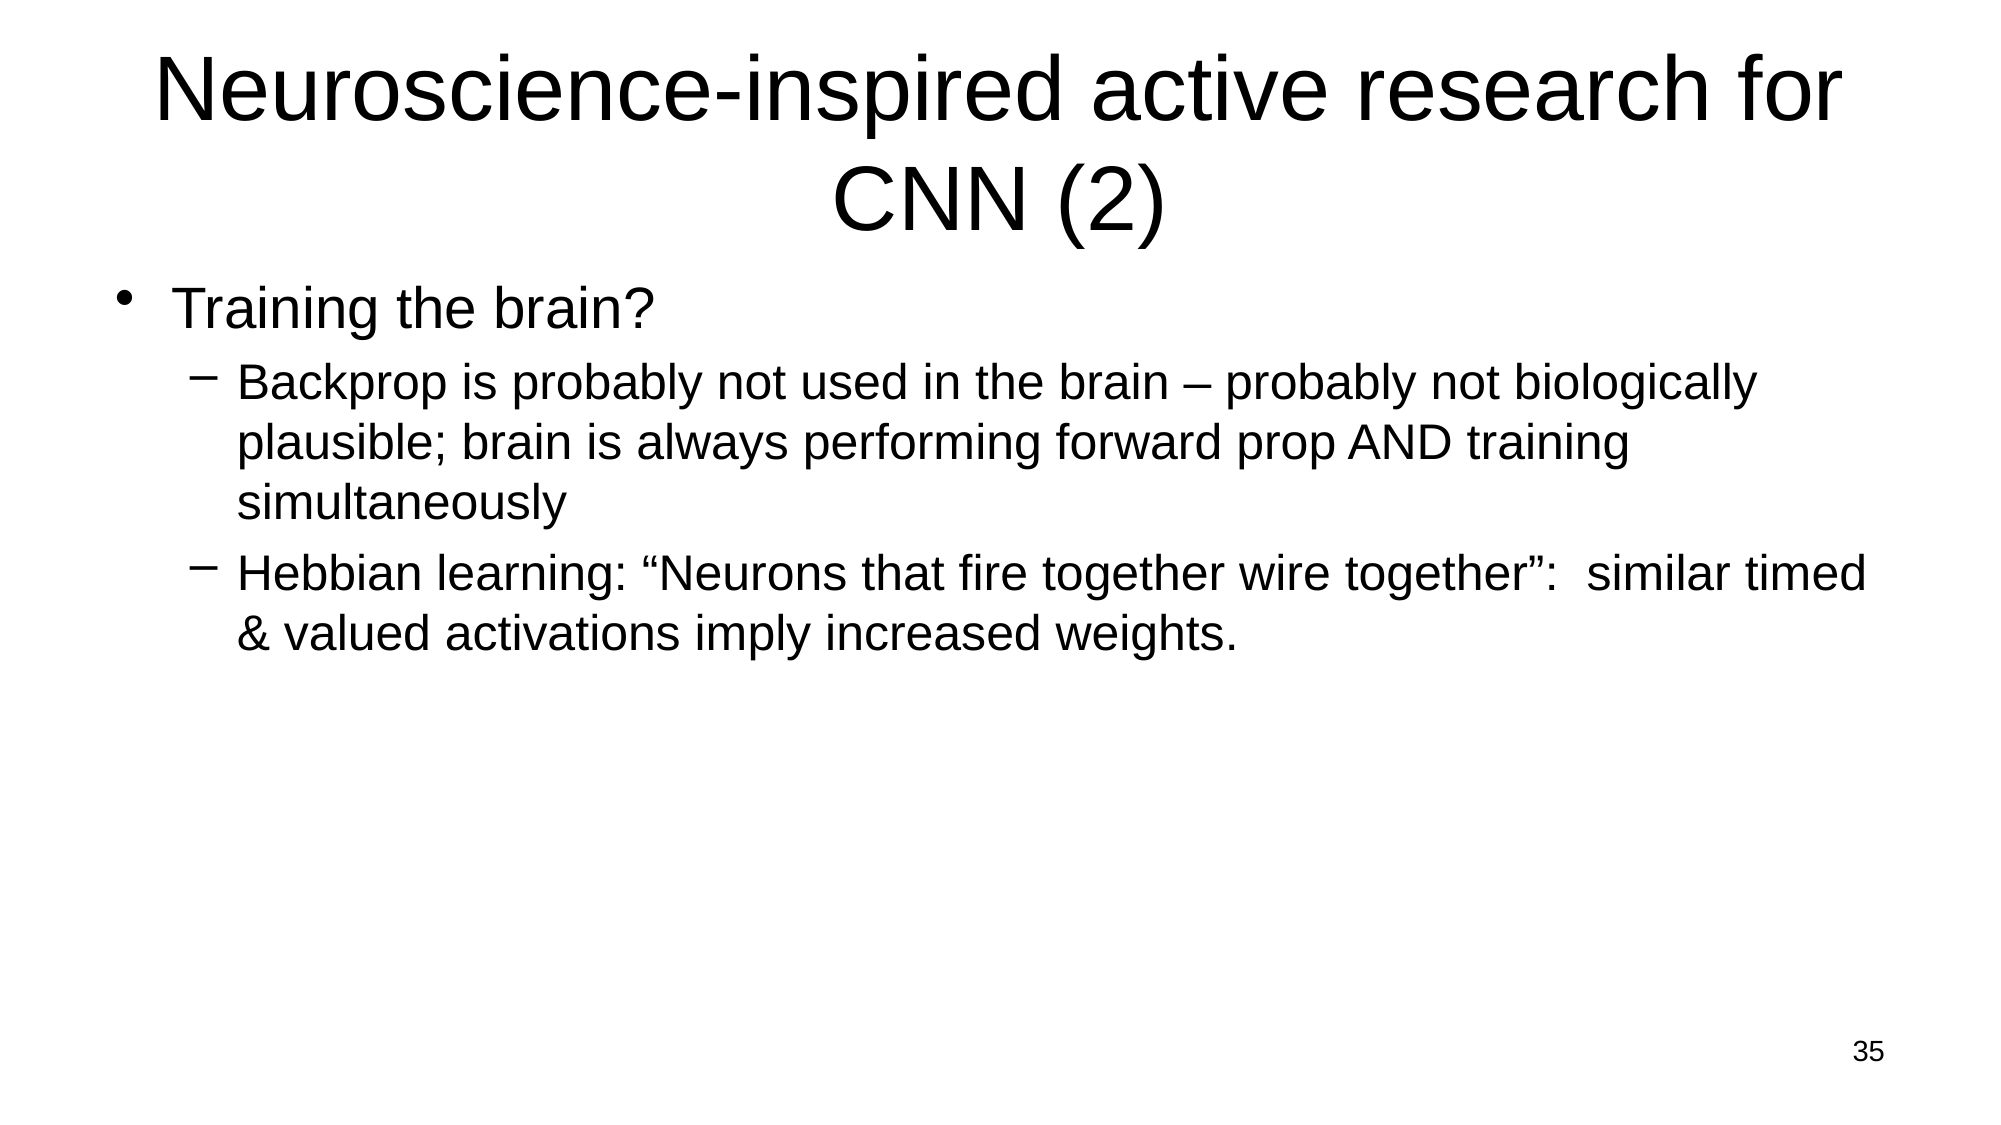

# Neuroscience-inspired active research for CNN (2)
Training the brain?
Backprop is probably not used in the brain – probably not biologically plausible; brain is always performing forward prop AND training simultaneously
Hebbian learning: “Neurons that fire together wire together”:  similar timed & valued activations imply increased weights.
35